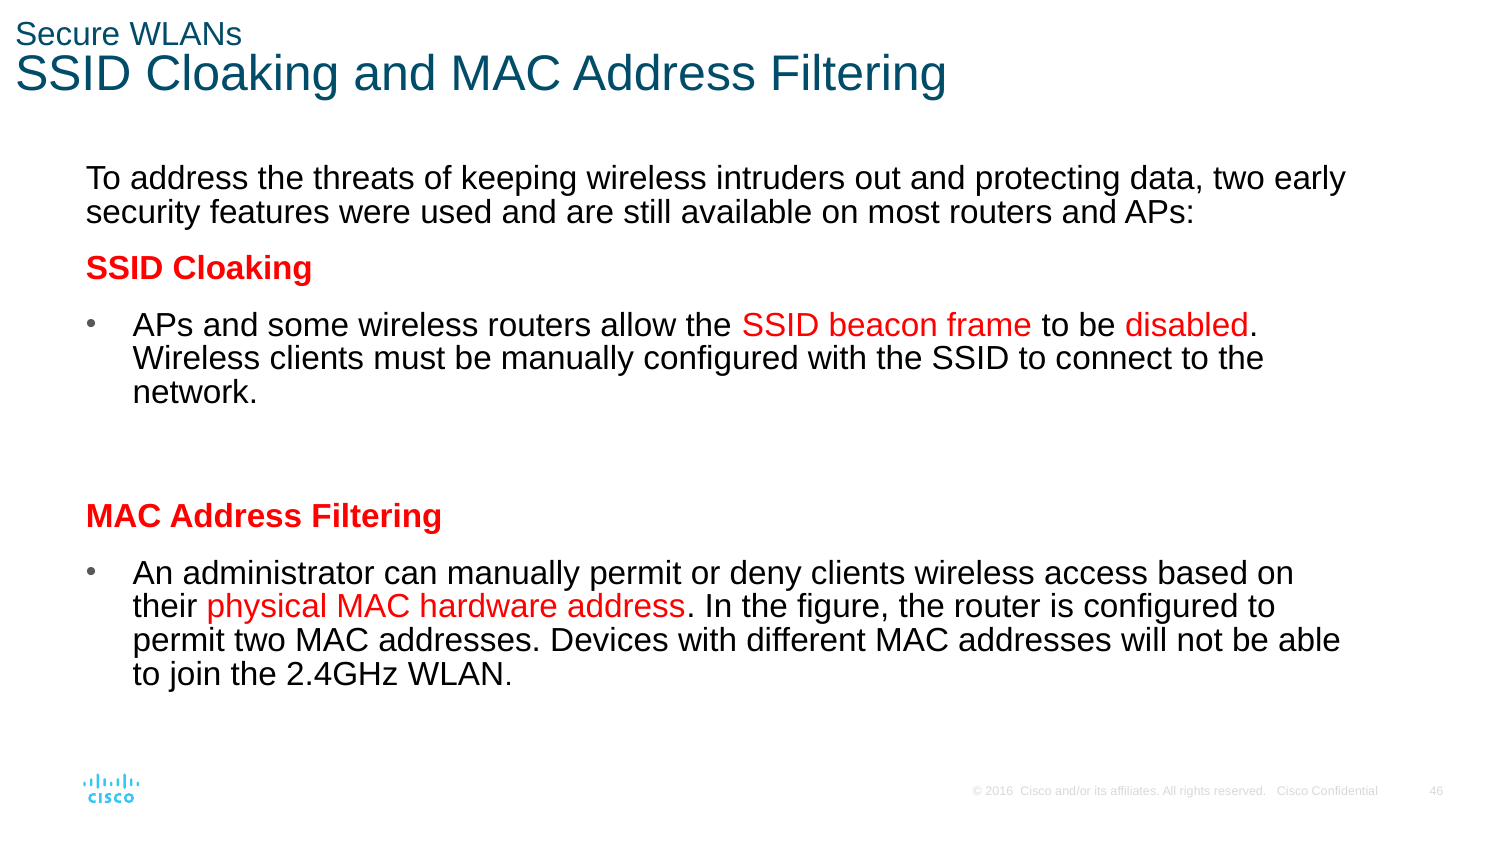

# Secure WLANs SSID Cloaking and MAC Address Filtering
To address the threats of keeping wireless intruders out and protecting data, two early security features were used and are still available on most routers and APs:
SSID Cloaking
APs and some wireless routers allow the SSID beacon frame to be disabled. Wireless clients must be manually configured with the SSID to connect to the network.

MAC Address Filtering
An administrator can manually permit or deny clients wireless access based on their physical MAC hardware address. In the figure, the router is configured to permit two MAC addresses. Devices with different MAC addresses will not be able to join the 2.4GHz WLAN.